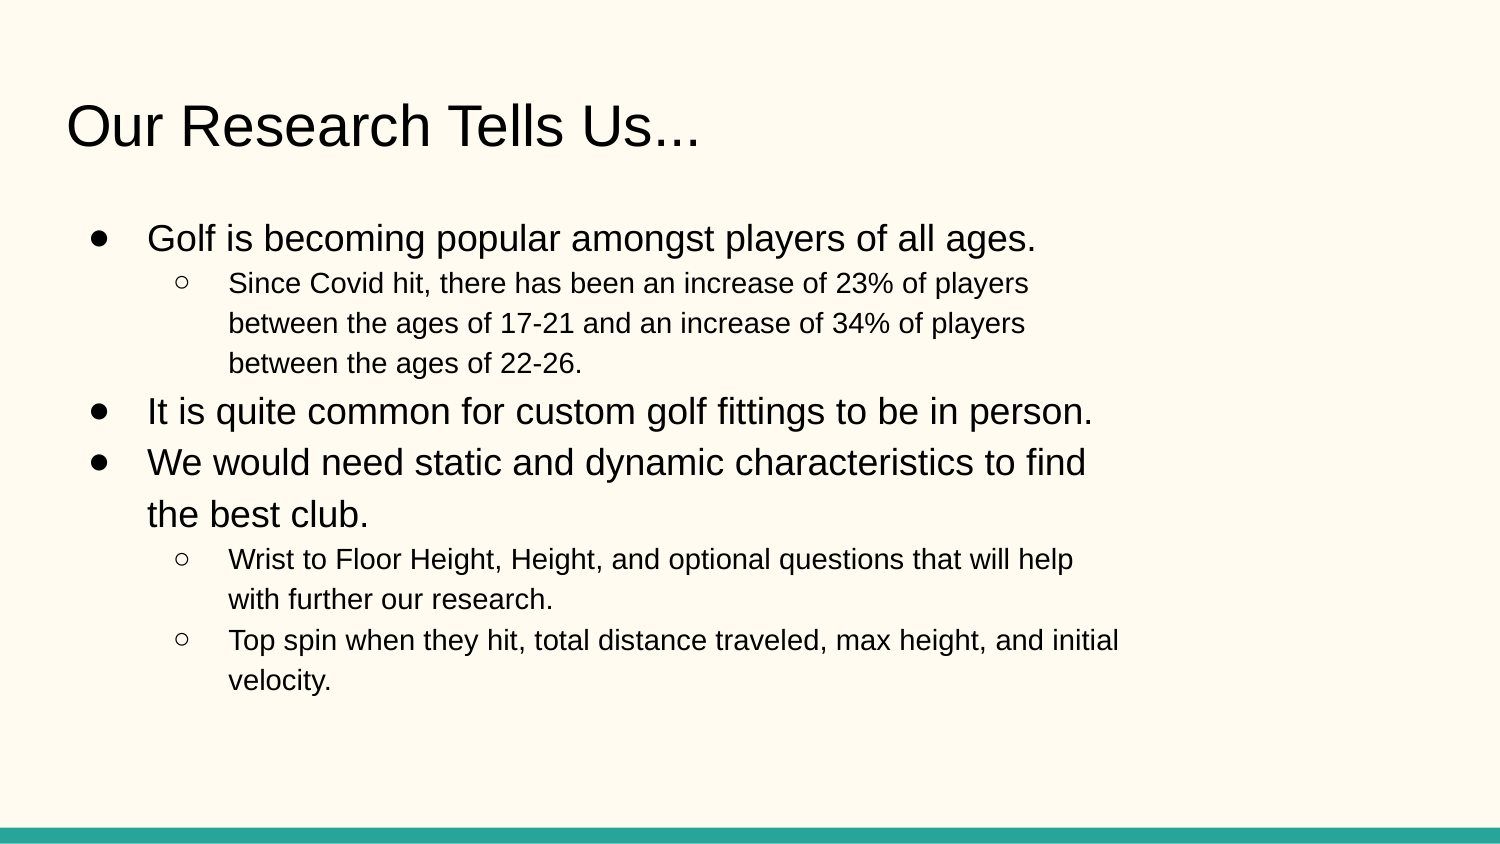

# Our Research Tells Us...
Golf is becoming popular amongst players of all ages.
Since Covid hit, there has been an increase of 23% of players between the ages of 17-21 and an increase of 34% of players between the ages of 22-26.
It is quite common for custom golf fittings to be in person.
We would need static and dynamic characteristics to find the best club.
Wrist to Floor Height, Height, and optional questions that will help with further our research.
Top spin when they hit, total distance traveled, max height, and initial velocity.